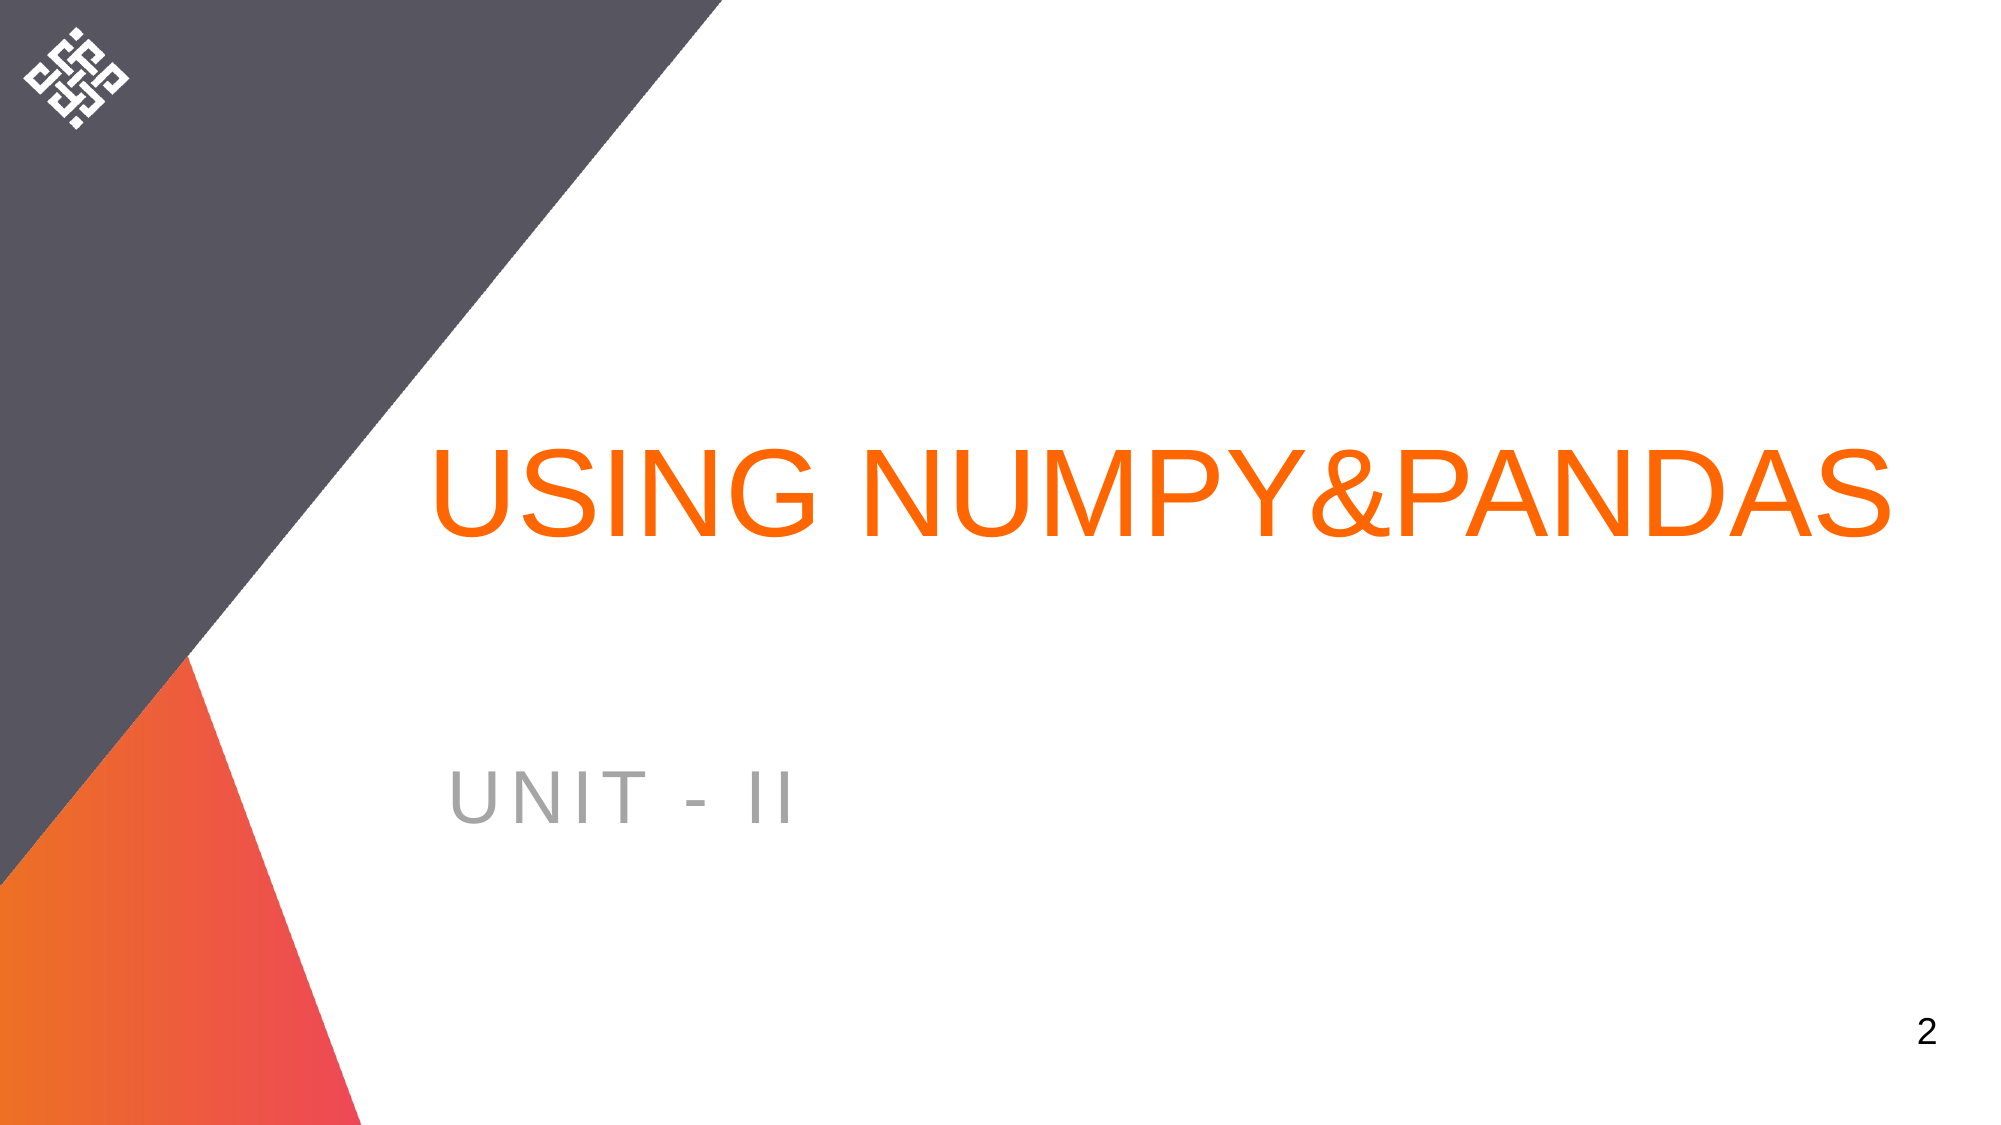

# USING NUMPY&PANDAS
UNIT - II
2